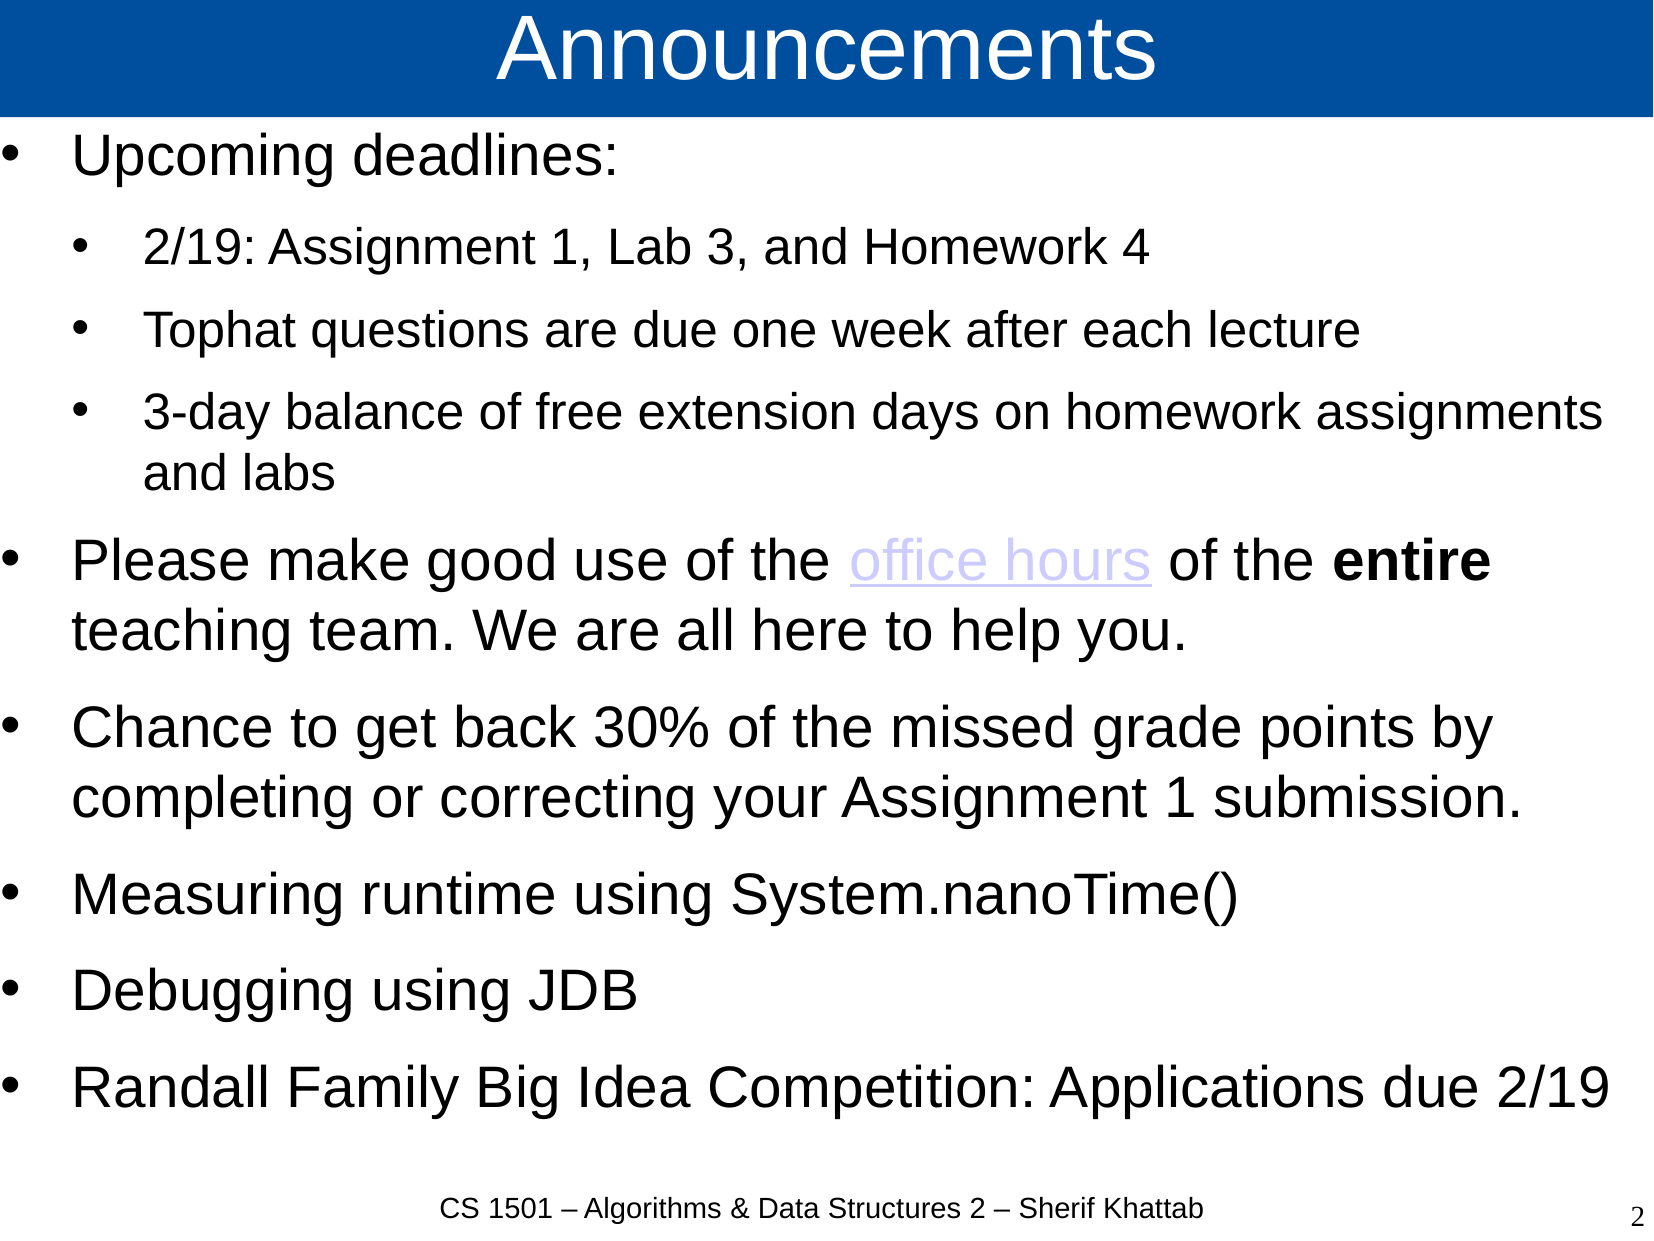

# Announcements
Upcoming deadlines:
2/19: Assignment 1, Lab 3, and Homework 4
Tophat questions are due one week after each lecture
3-day balance of free extension days on homework assignments and labs
Please make good use of the office hours of the entire teaching team. We are all here to help you.
Chance to get back 30% of the missed grade points by completing or correcting your Assignment 1 submission.
Measuring runtime using System.nanoTime()
Debugging using JDB
Randall Family Big Idea Competition: Applications due 2/19
CS 1501 – Algorithms & Data Structures 2 – Sherif Khattab
2